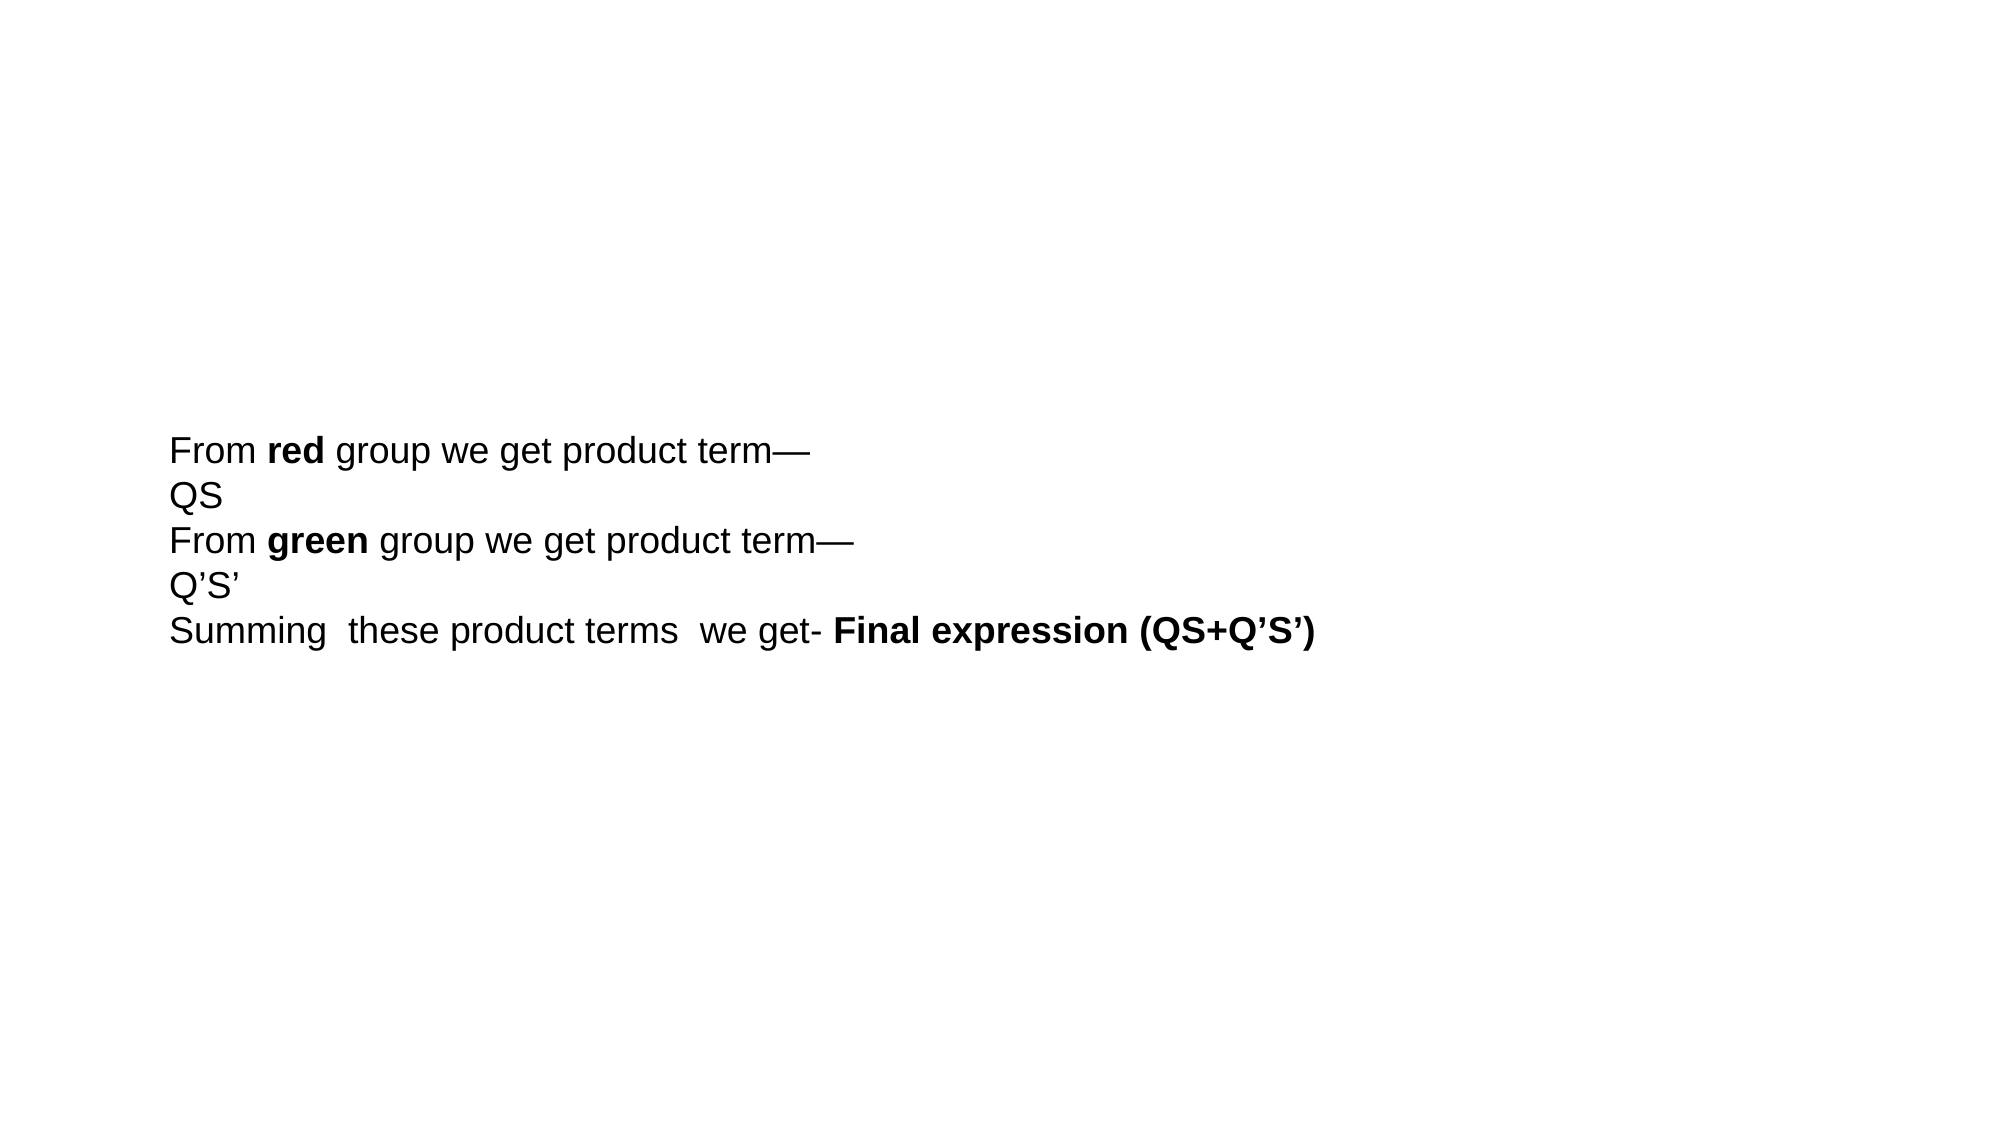

#

From red group we get product term—
QS
From green group we get product term—
Q’S’
Summing  these product terms  we get- Final expression (QS+Q’S’)